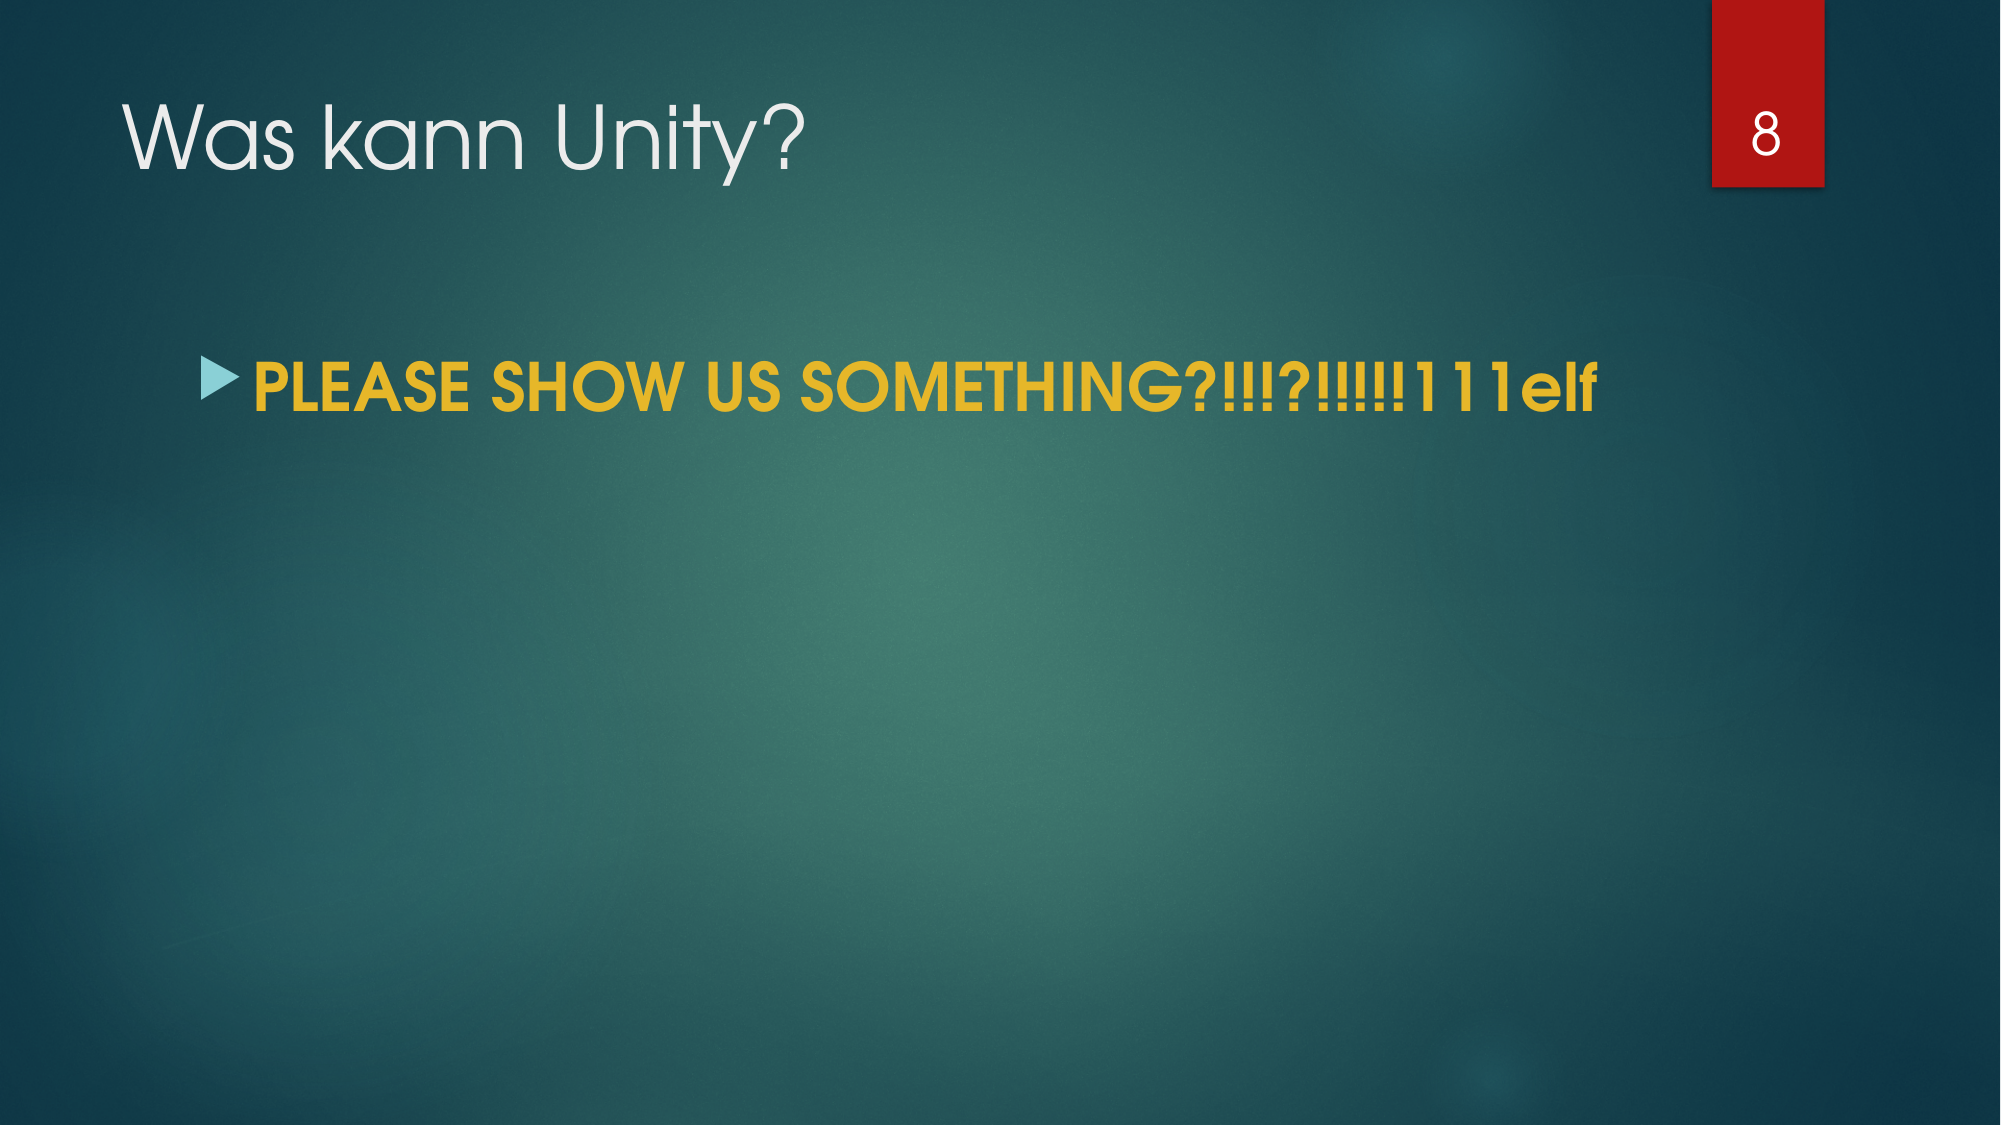

8
# Was kann Unity?
PLEASE SHOW US SOMETHING?!!!?!!!!!111elf